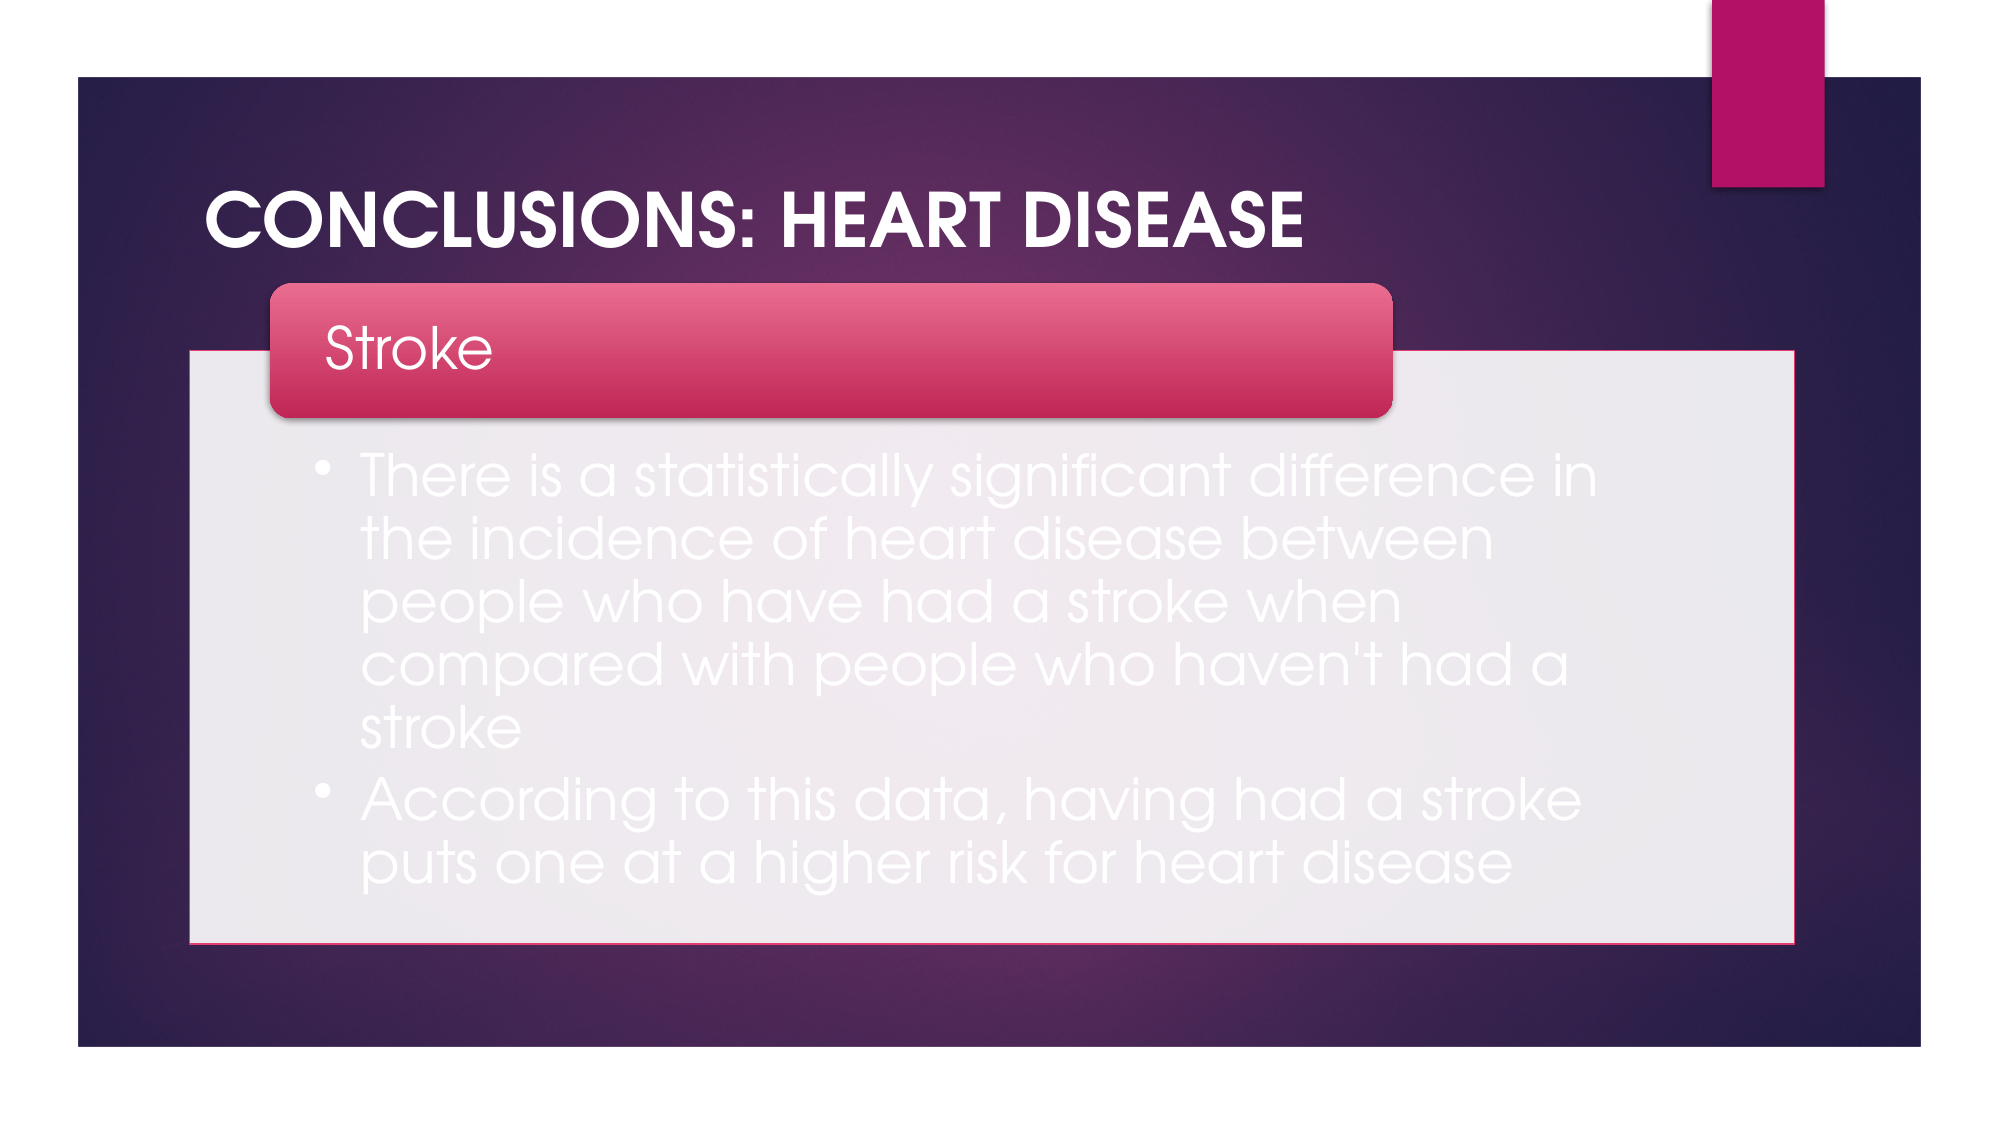

# CONCLUSIONS: HEART DISEASE
There is a statistically significant difference in the incidence of heart disease between people who have had a stroke when compared with people who haven't had a stroke
According to this data, having had a stroke puts one at a higher risk for heart disease
Stroke